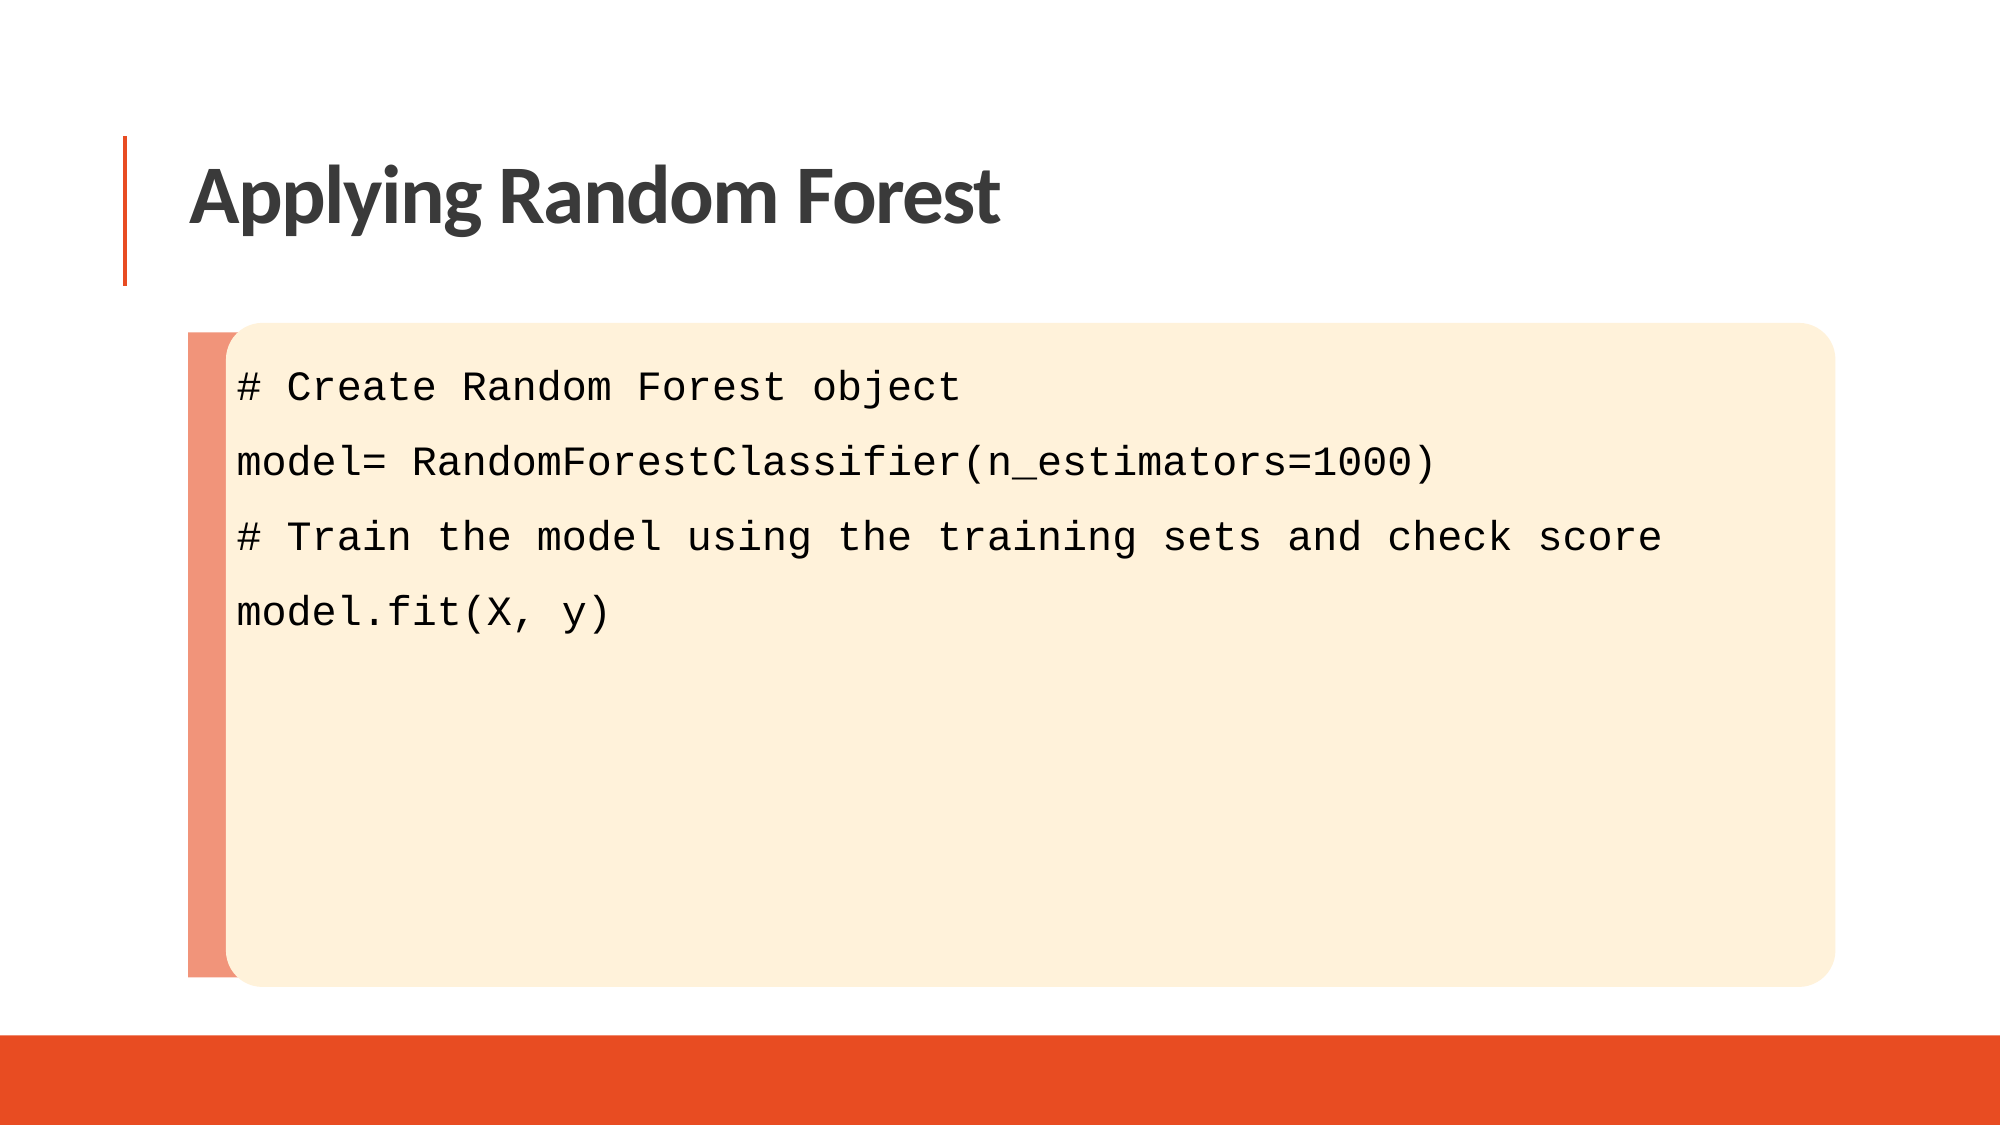

Applying Random Forest
# Create Random Forest object
model= RandomForestClassifier(n_estimators=1000)
# Train the model using the training sets and check score
model.fit(X, y)